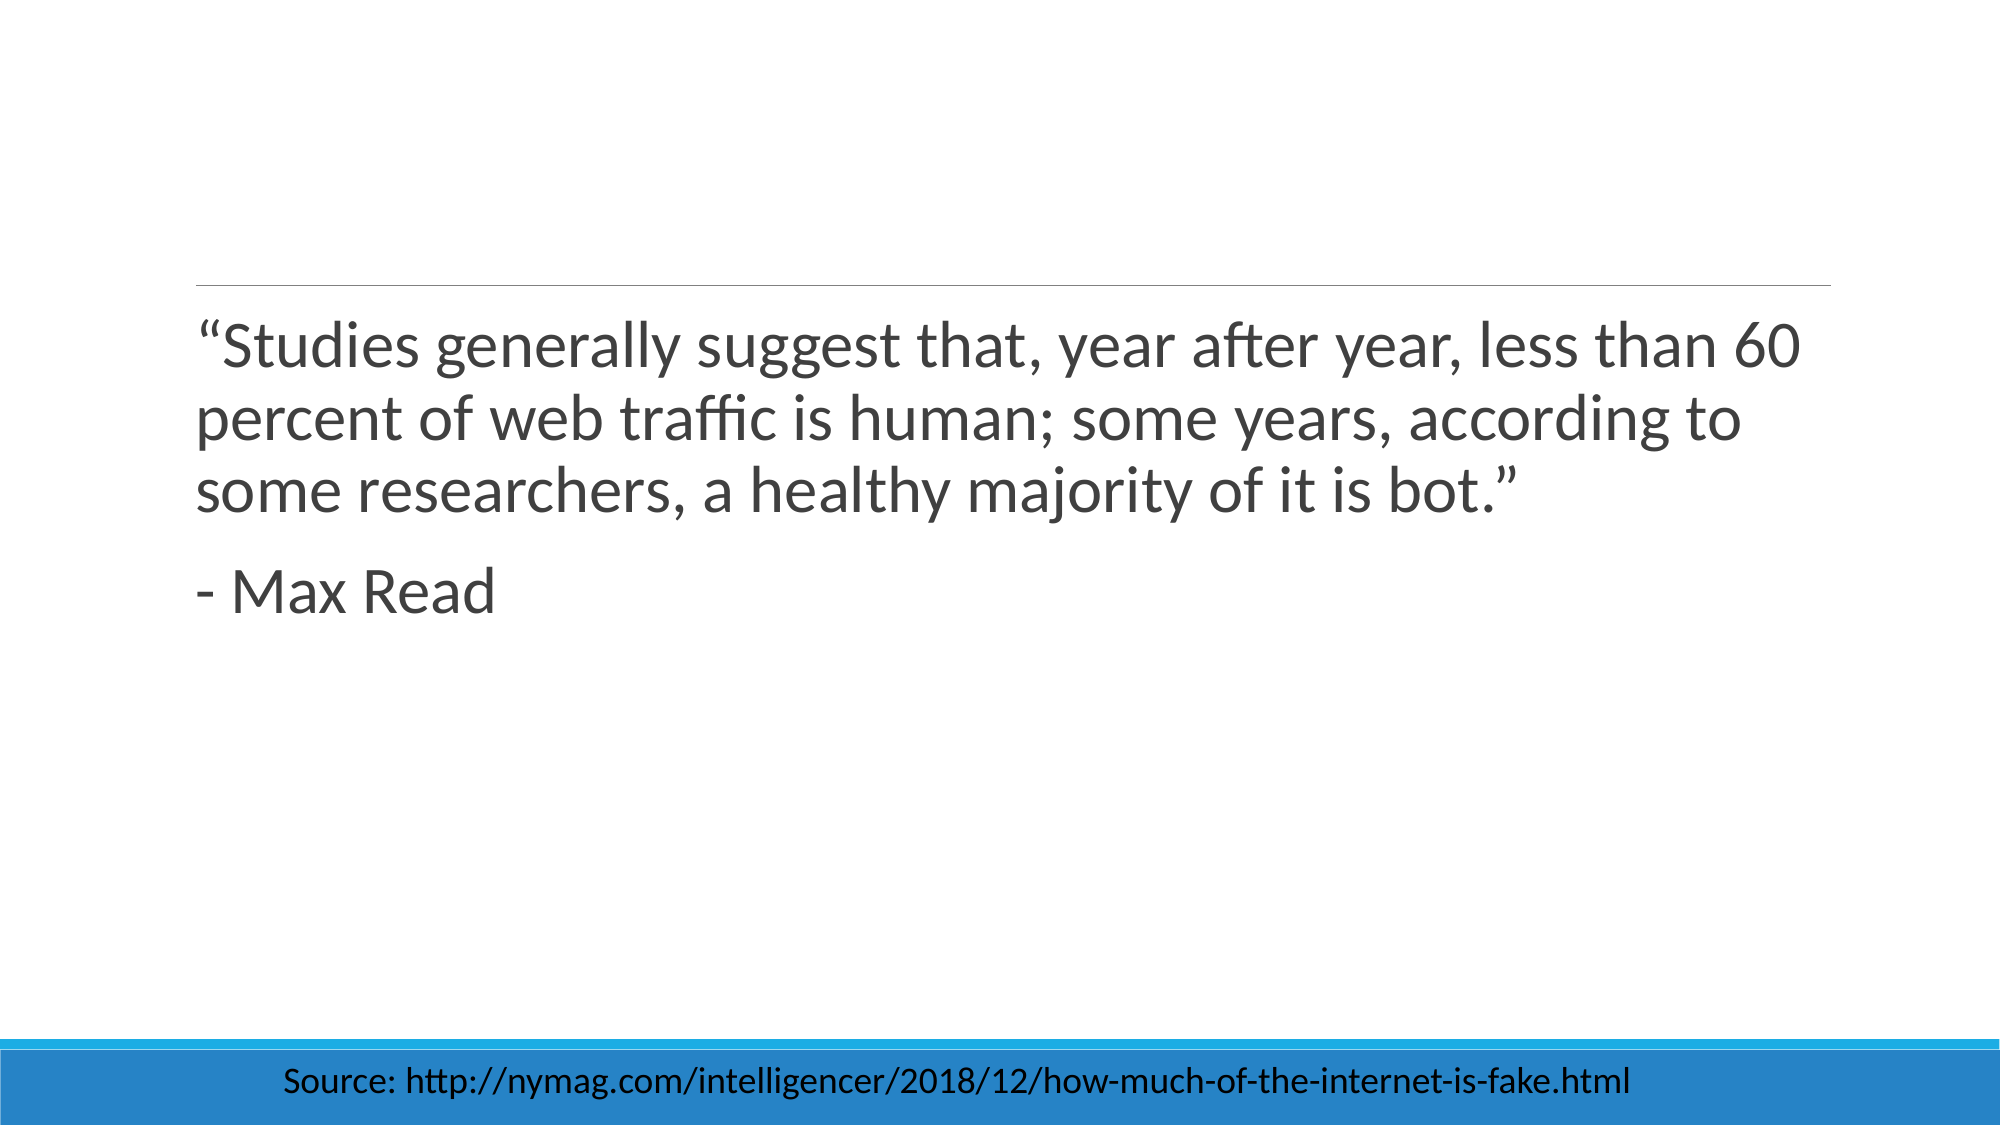

“Studies generally suggest that, year after year, less than 60 percent of web traffic is human; some years, according to some researchers, a healthy majority of it is bot.”
- Max Read
Source: http://nymag.com/intelligencer/2018/12/how-much-of-the-internet-is-fake.html